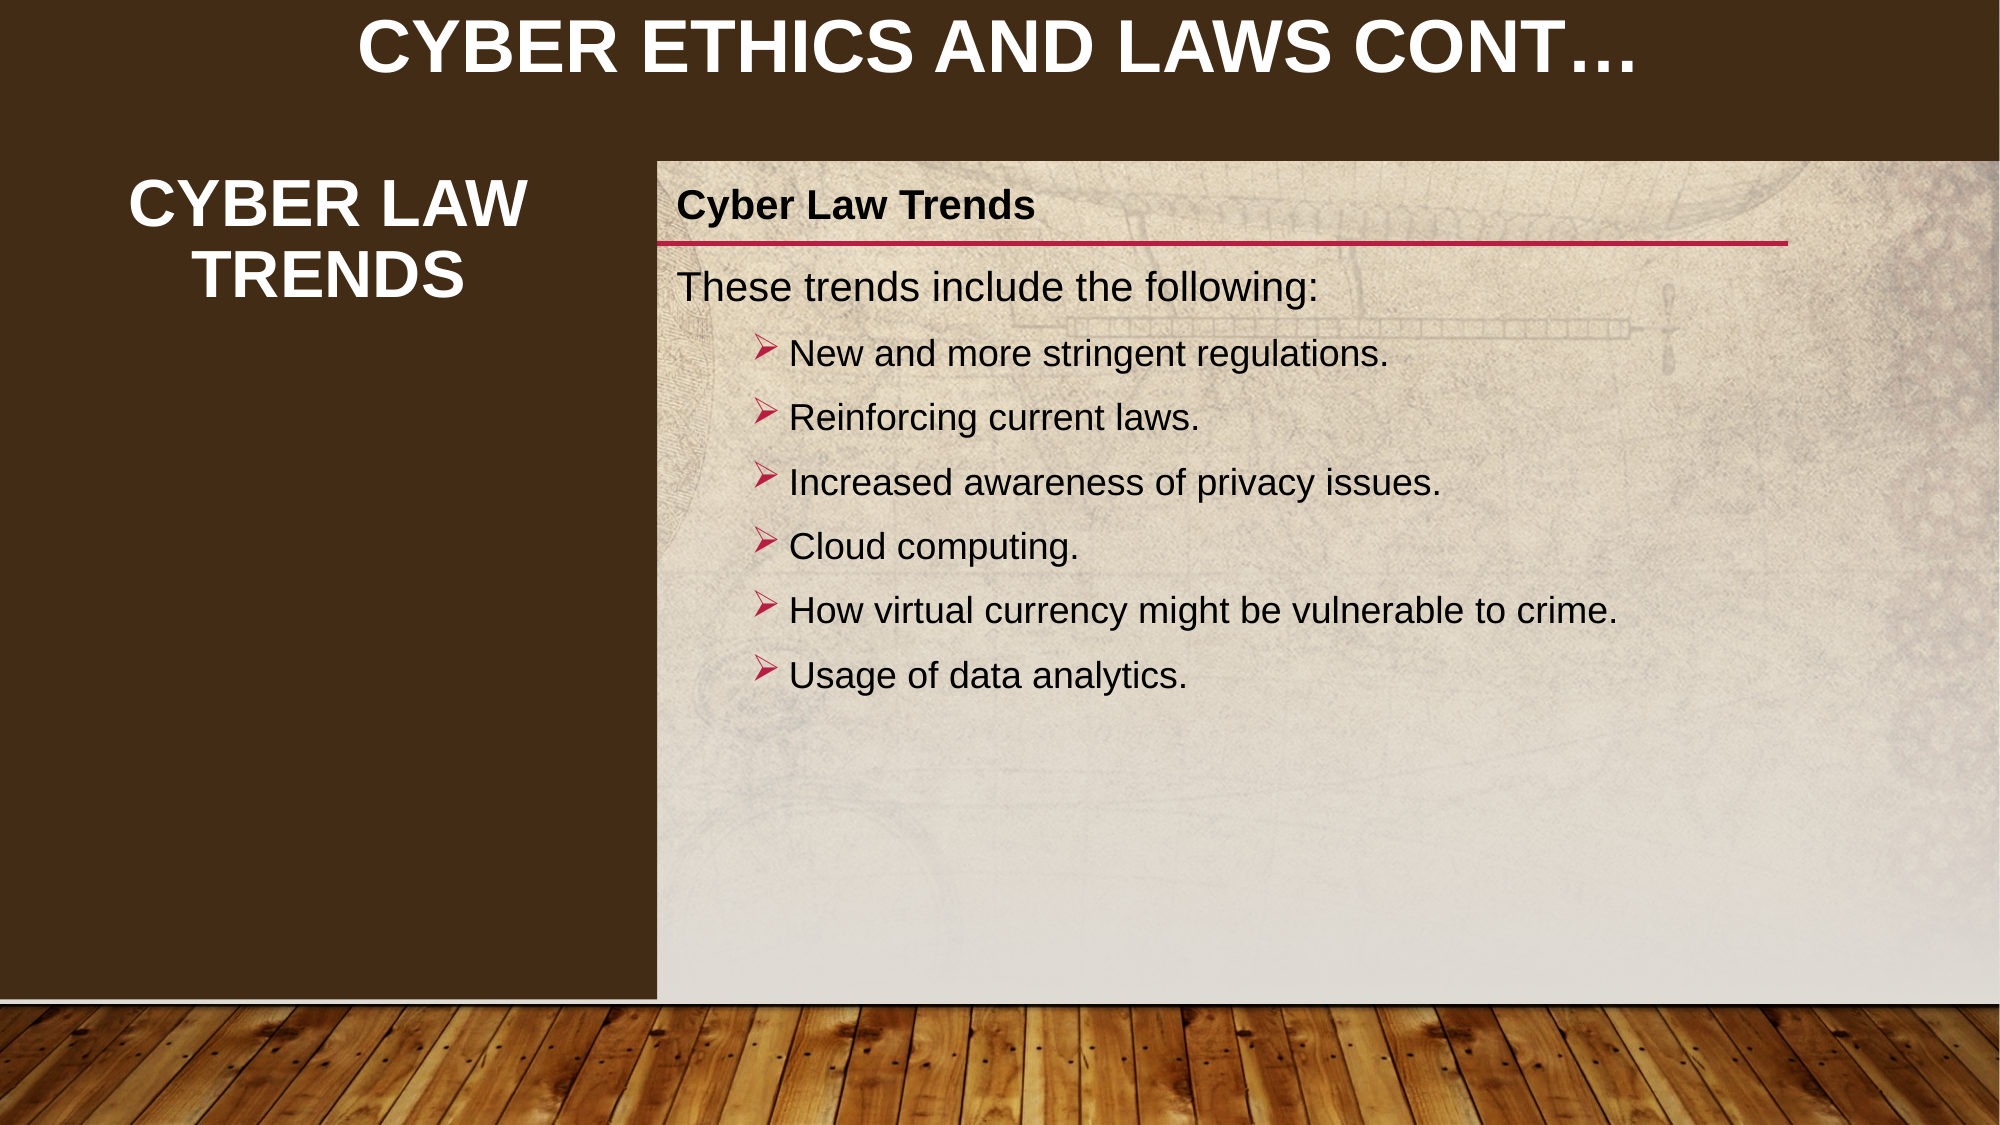

162
# CYBER ETHICS AND LAWS cont…
Cyber Law Trends
Cyber Law Trends
These trends include the following:
New and more stringent regulations.
Reinforcing current laws.
Increased awareness of privacy issues.
Cloud computing.
How virtual currency might be vulnerable to crime.
Usage of data analytics.